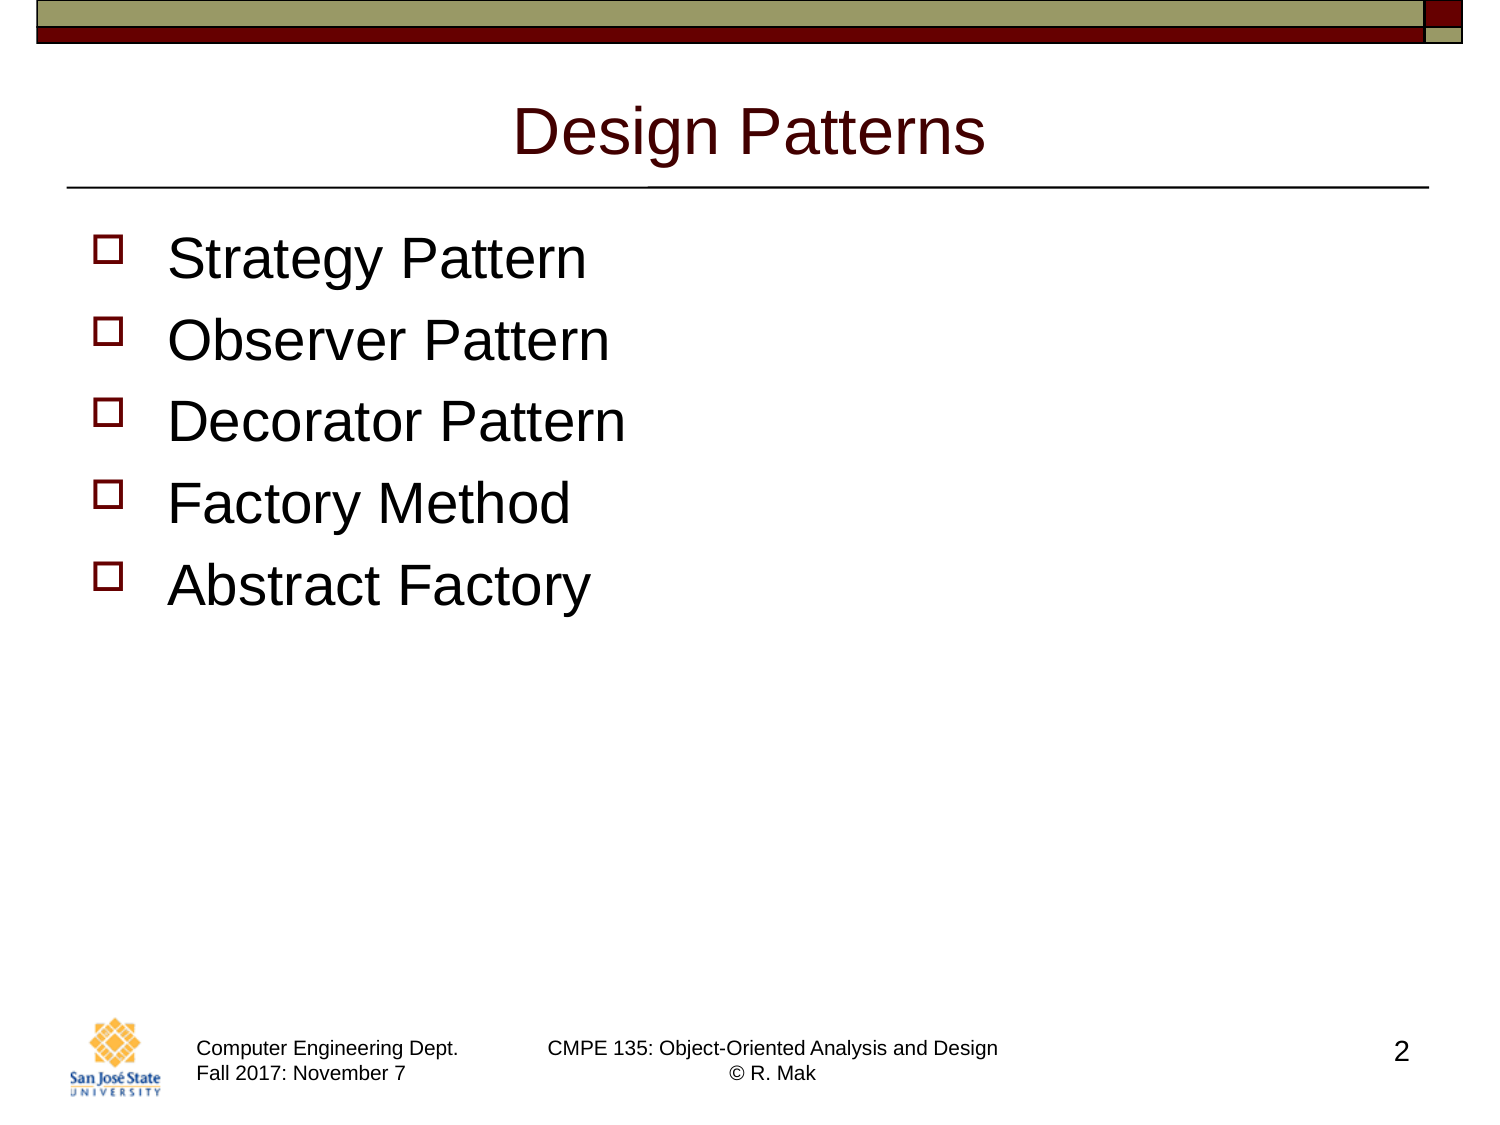

# Design Patterns
Strategy Pattern
Observer Pattern
Decorator Pattern
Factory Method
Abstract Factory
2